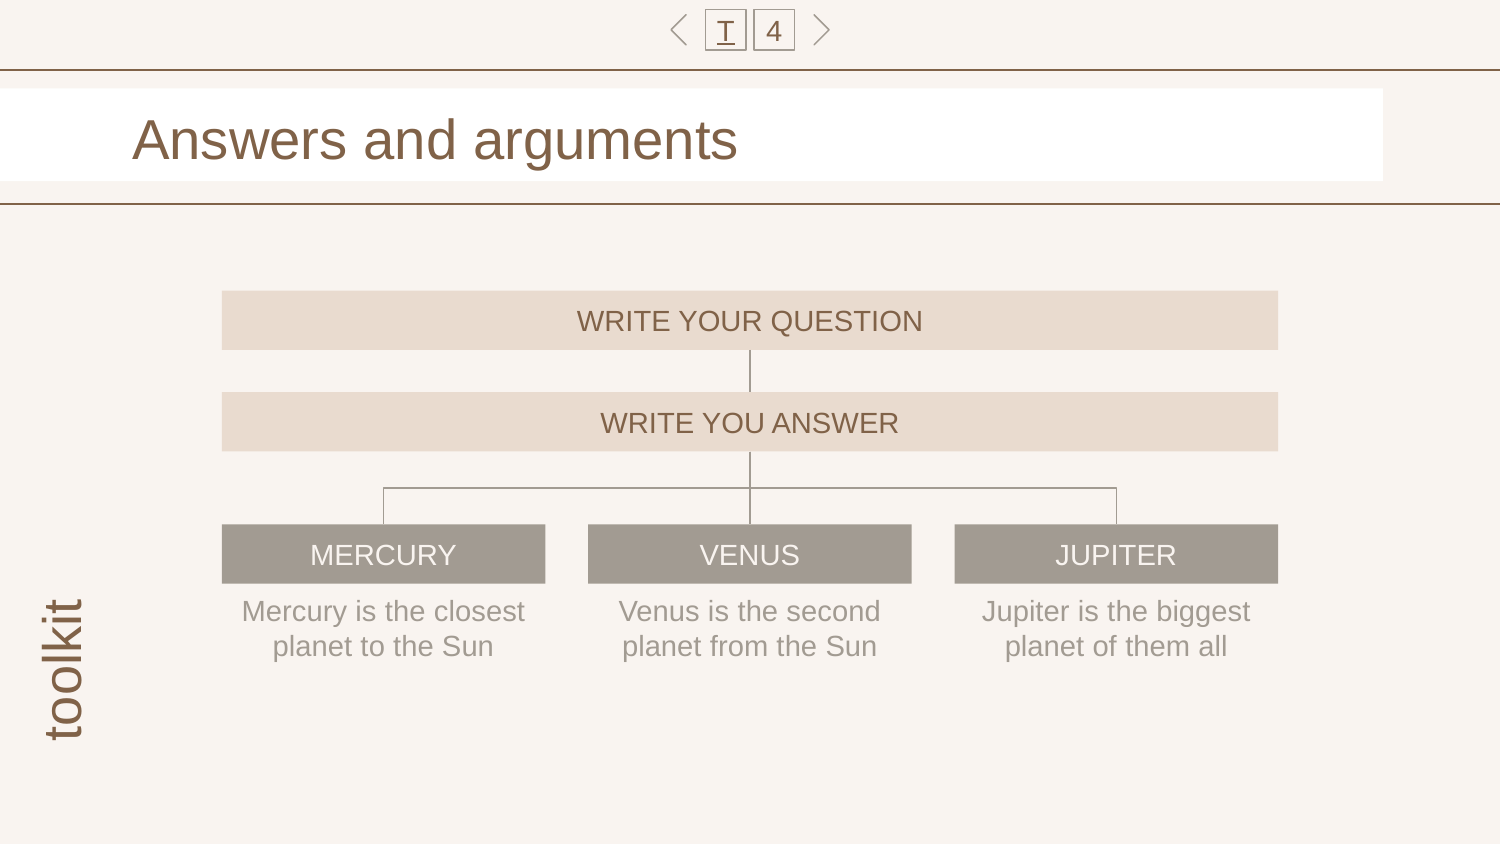

T
4

# Answers and arguments
WRITE YOUR QUESTION
WRITE YOU ANSWER
MERCURY
VENUS
JUPITER
toolkit
Mercury is the closest planet to the Sun
Venus is the second planet from the Sun
Jupiter is the biggest planet of them all